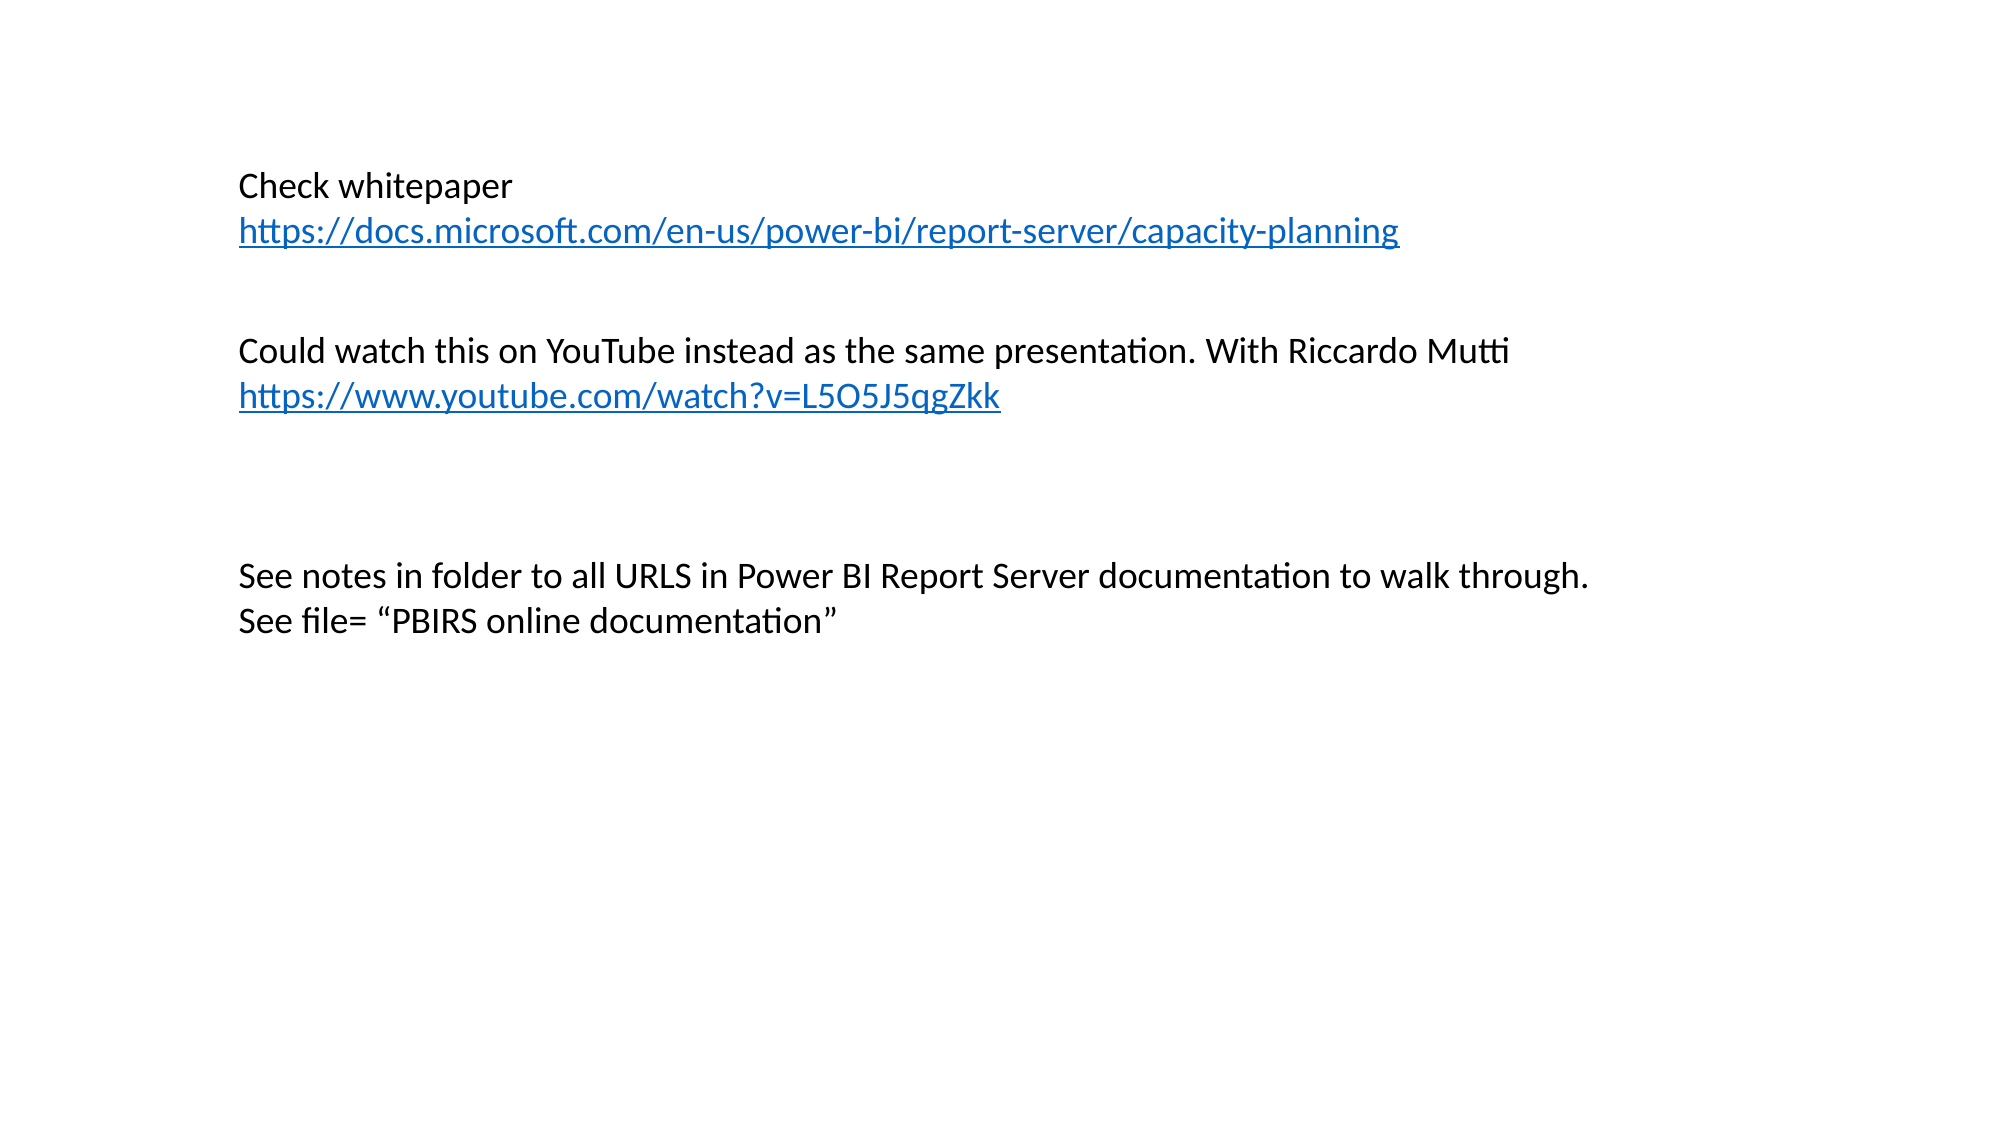

Check whitepaper
https://docs.microsoft.com/en-us/power-bi/report-server/capacity-planning

Could watch this on YouTube instead as the same presentation. With Riccardo Mutti
https://www.youtube.com/watch?v=L5O5J5qgZkk

See notes in folder to all URLS in Power BI Report Server documentation to walk through.
See file= “PBIRS online documentation”